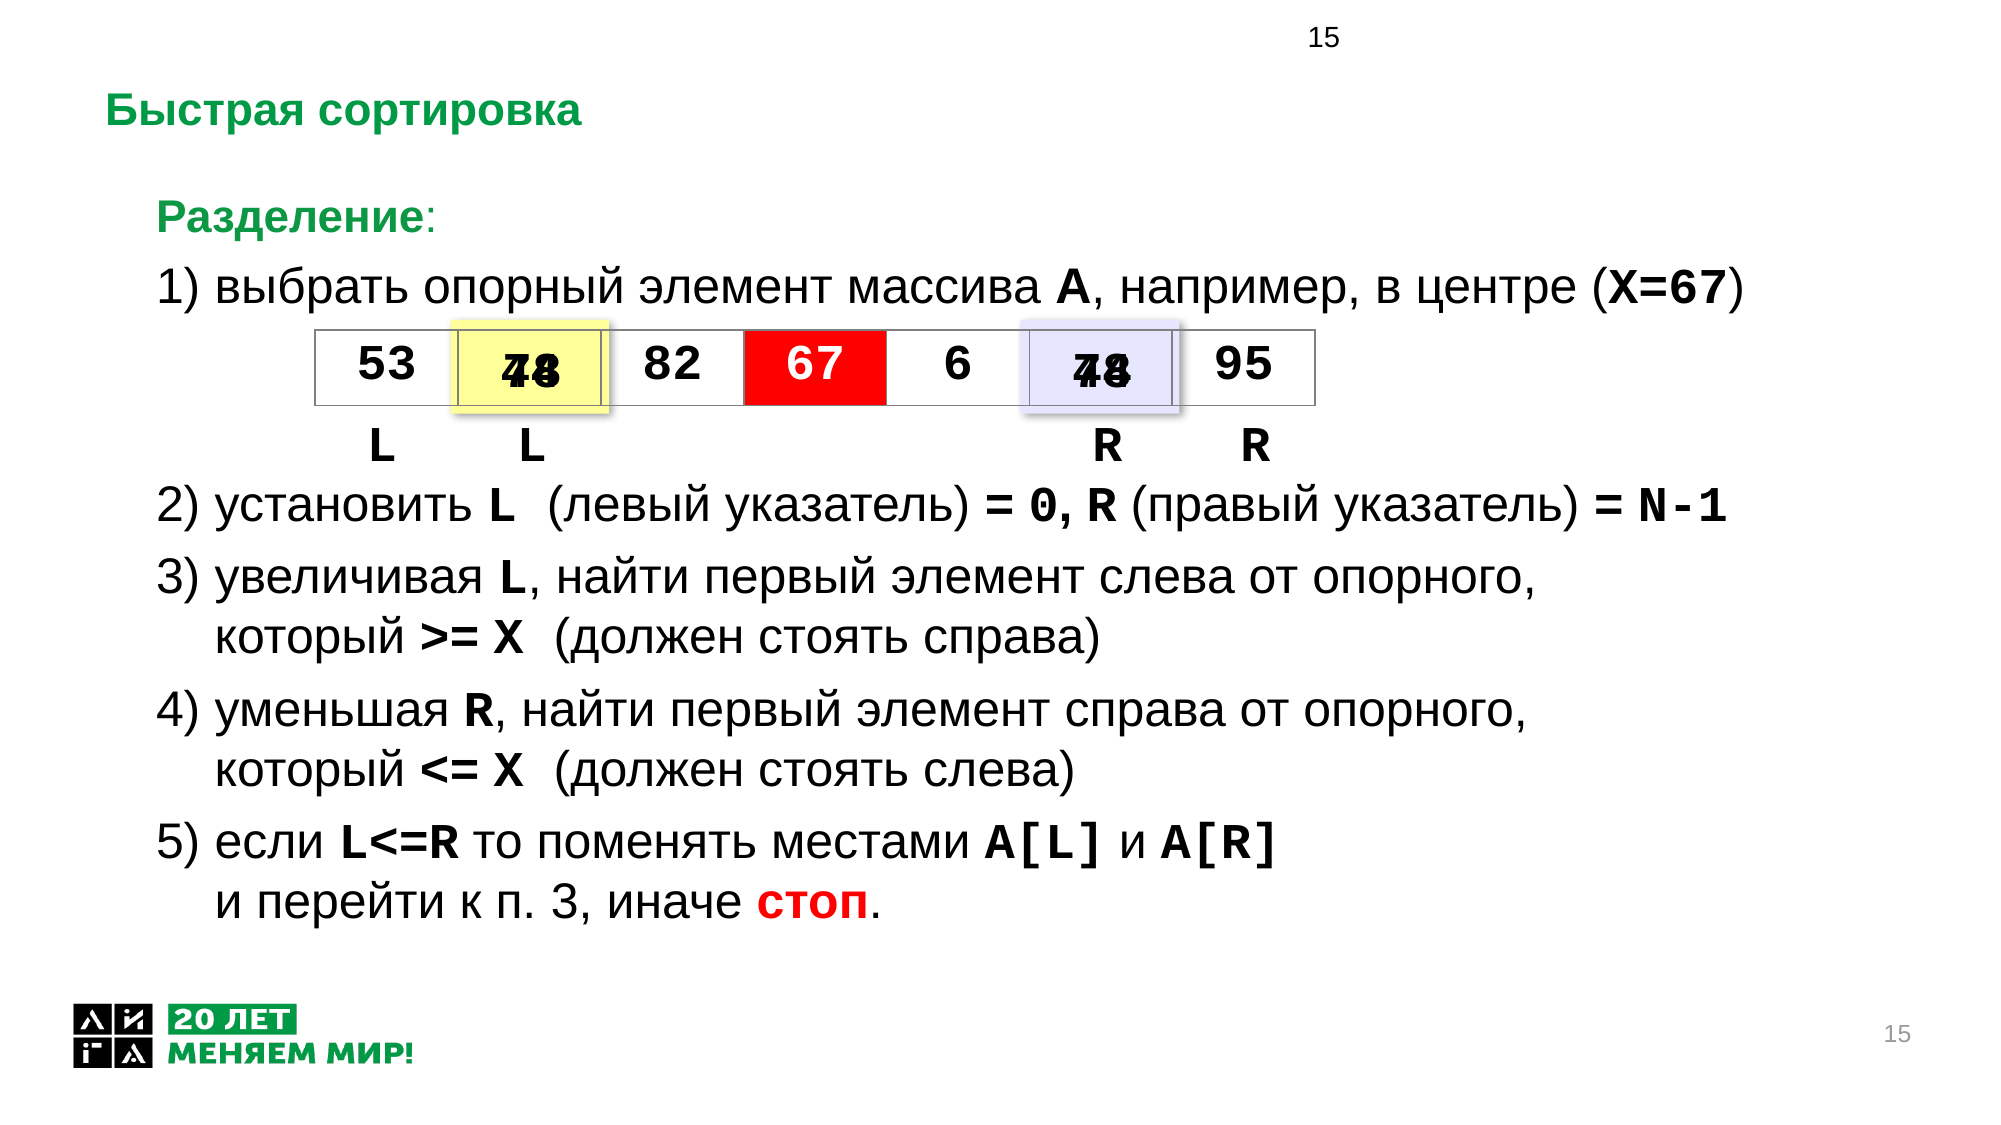

15
# Быстрая сортировка
Разделение:
выбрать опорный элемент массива А, например, в центре (X=67)

установить L (левый указатель) = 0, R (правый указатель) = N-1
увеличивая L, найти первый элемент слева от опорного,
который >= X (должен стоять справа)
уменьшая R, найти первый элемент справа от опорного,
который <= X (должен стоять слева)
если L<=R то поменять местами A[L] и A[R]
и перейти к п. 3, иначе стоп.

44
78
44
78
| 53 |  | 82 | 67 | 6 |  | 95 |
| --- | --- | --- | --- | --- | --- | --- |
L
L
R
R
15